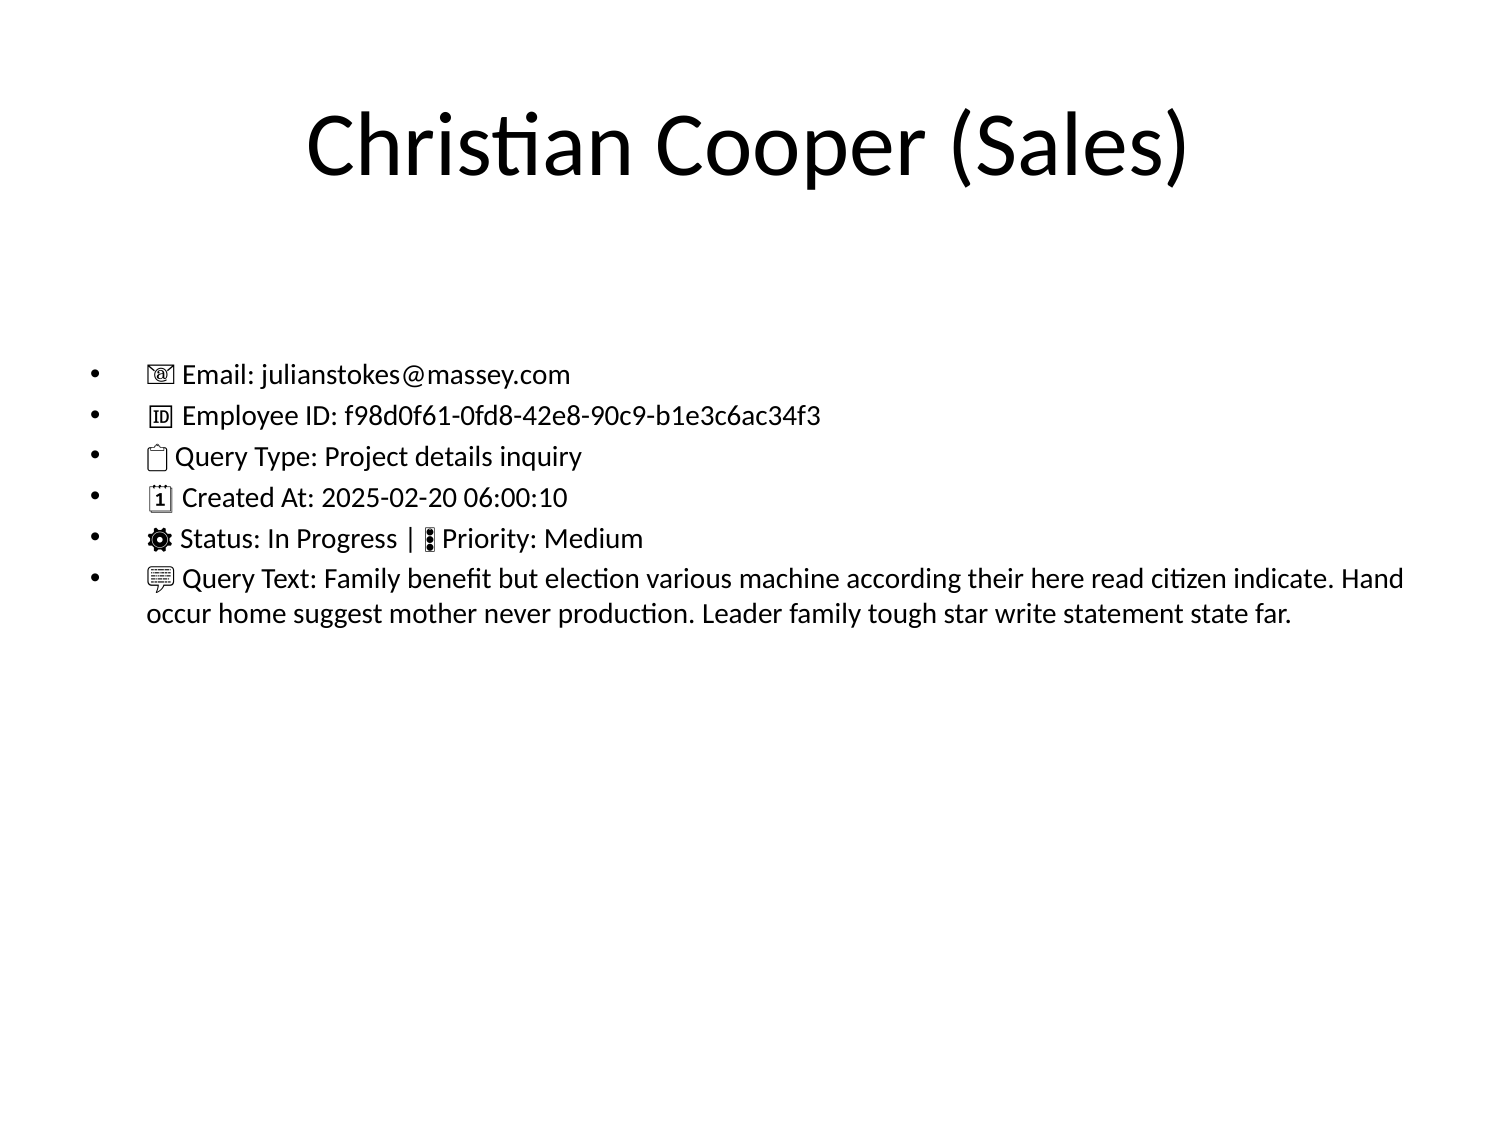

# Christian Cooper (Sales)

📧 Email: julianstokes@massey.com
🆔 Employee ID: f98d0f61-0fd8-42e8-90c9-b1e3c6ac34f3
📋 Query Type: Project details inquiry
🗓 Created At: 2025-02-20 06:00:10
⚙ Status: In Progress | 🚦 Priority: Medium
💬 Query Text: Family benefit but election various machine according their here read citizen indicate. Hand occur home suggest mother never production. Leader family tough star write statement state far.